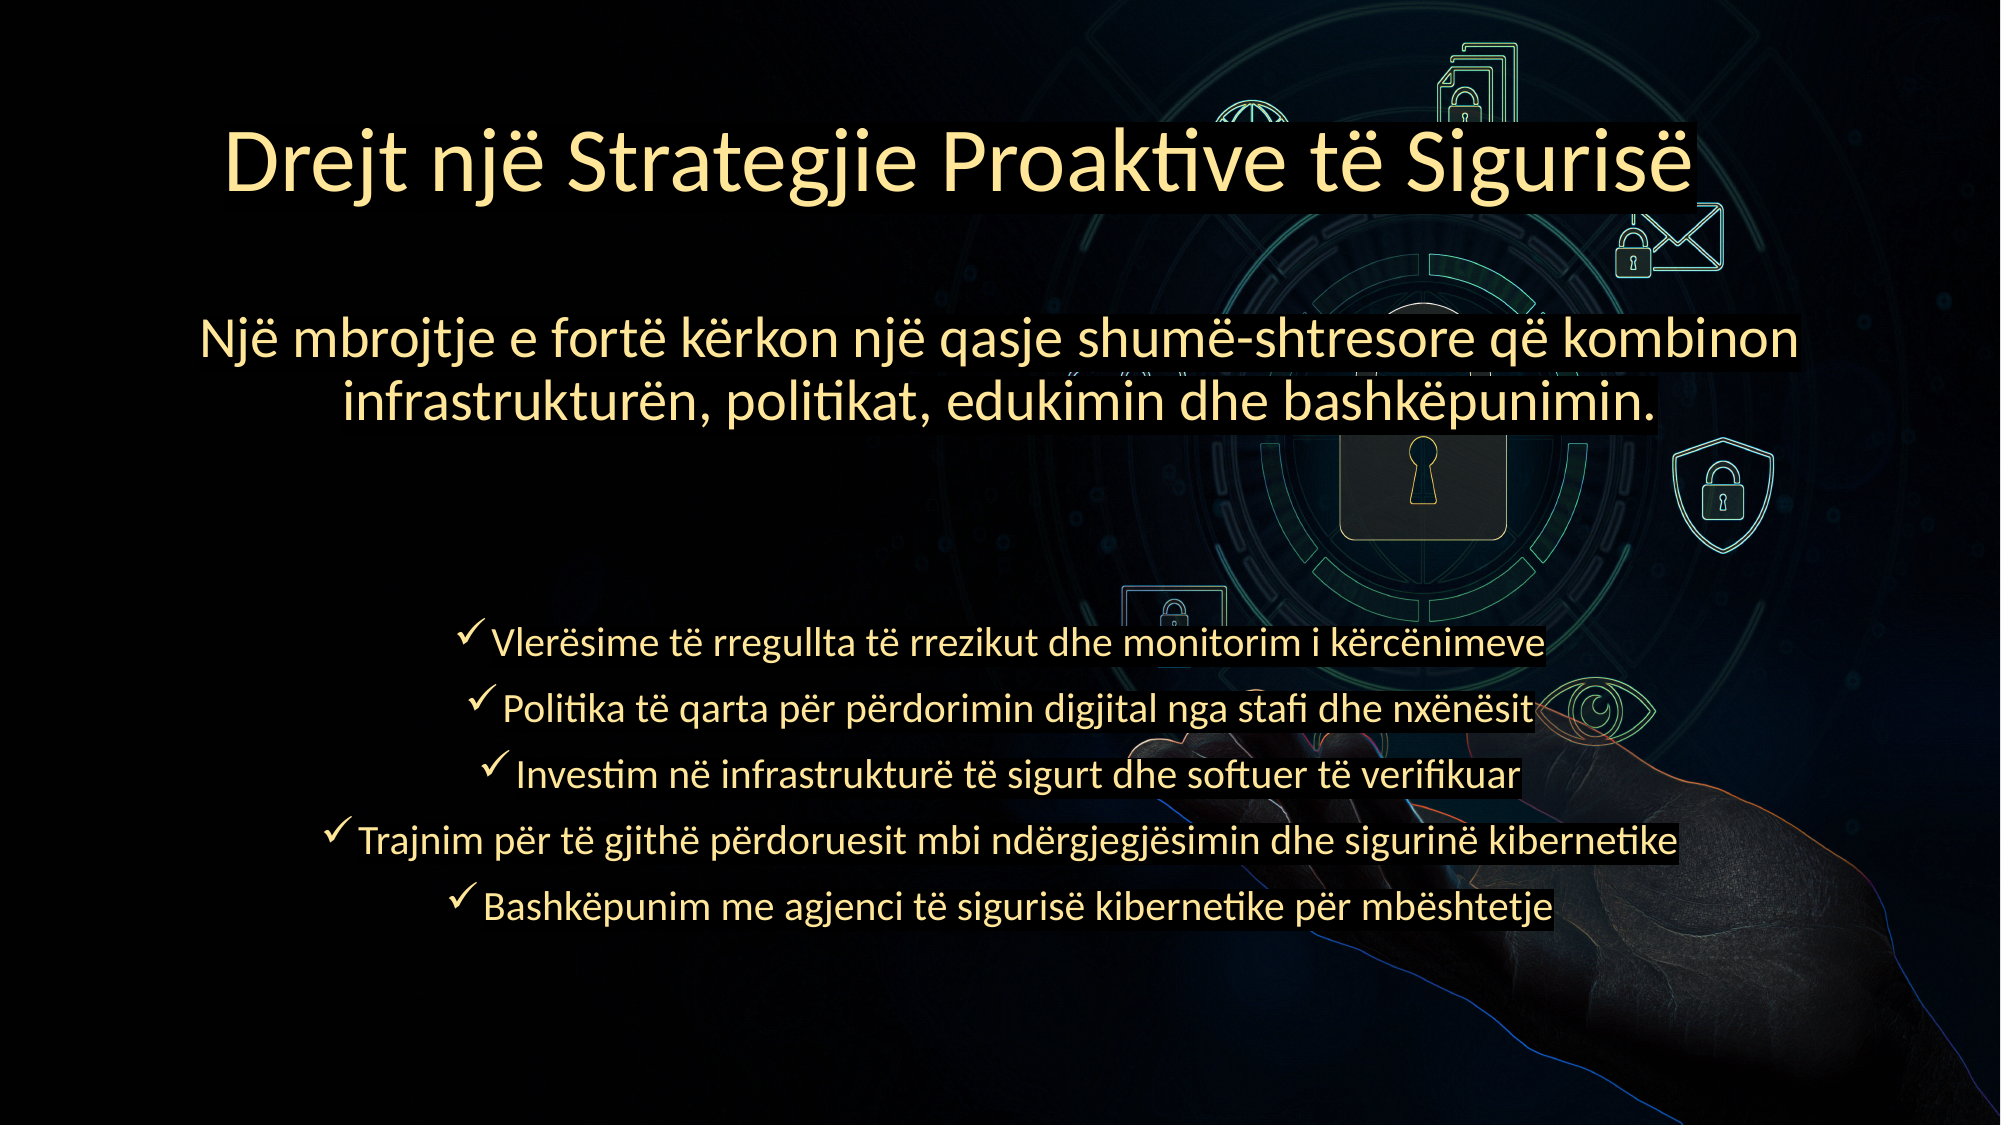

# Drejt një Strategjie Proaktive të Sigurisë
Një mbrojtje e fortë kërkon një qasje shumë-shtresore që kombinon infrastrukturën, politikat, edukimin dhe bashkëpunimin.

Vlerësime të rregullta të rrezikut dhe monitorim i kërcënimeve
Politika të qarta për përdorimin digjital nga stafi dhe nxënësit
Investim në infrastrukturë të sigurt dhe softuer të verifikuar
Trajnim për të gjithë përdoruesit mbi ndërgjegjësimin dhe sigurinë kibernetike
Bashkëpunim me agjenci të sigurisë kibernetike për mbështetje